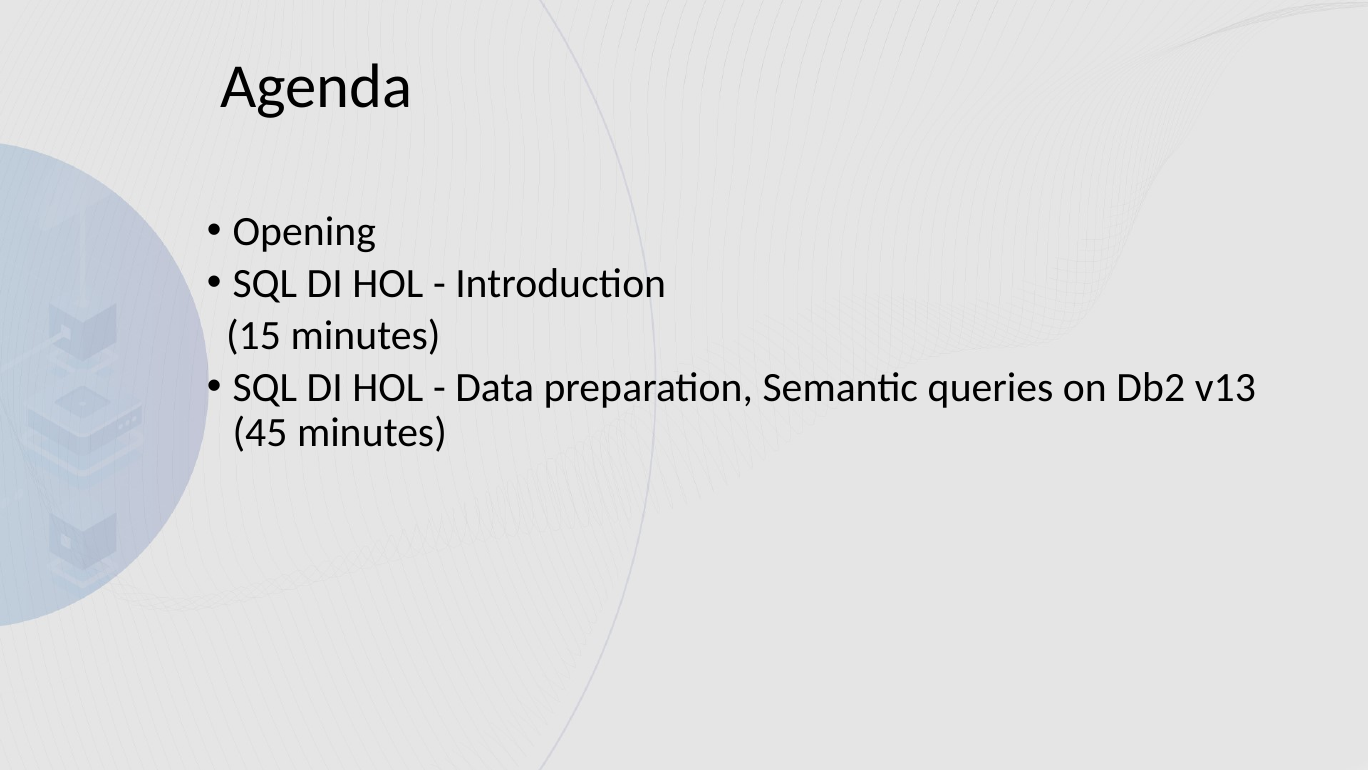

# Agenda
Opening
SQL DI HOL - Introduction
  (15 minutes)
SQL DI HOL - Data preparation, Semantic queries on Db2 v13 (45 minutes)